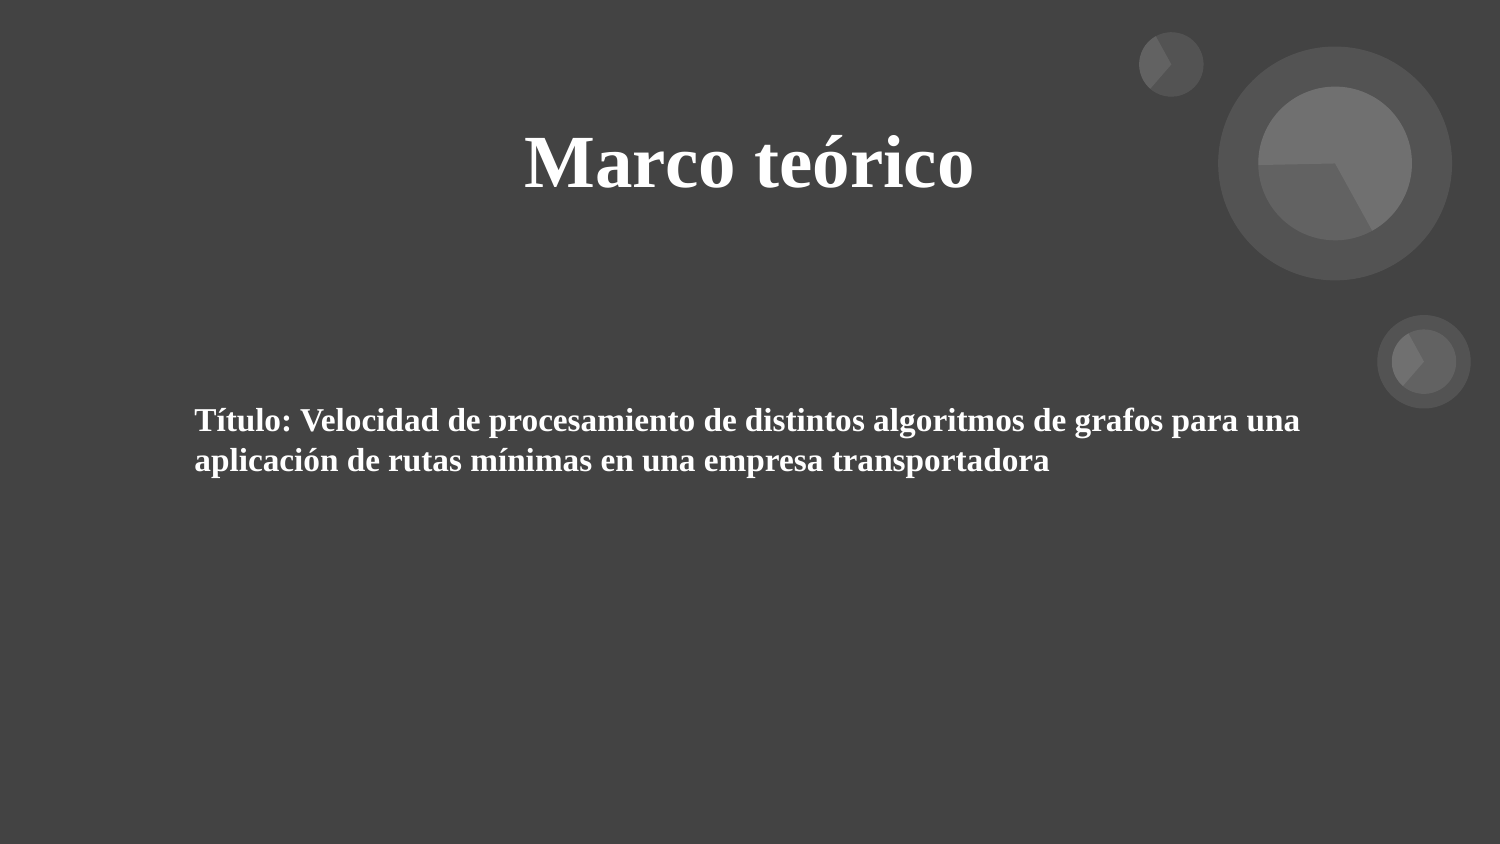

# Marco teórico

Título: Velocidad de procesamiento de distintos algoritmos de grafos para una aplicación de rutas mínimas en una empresa transportadora